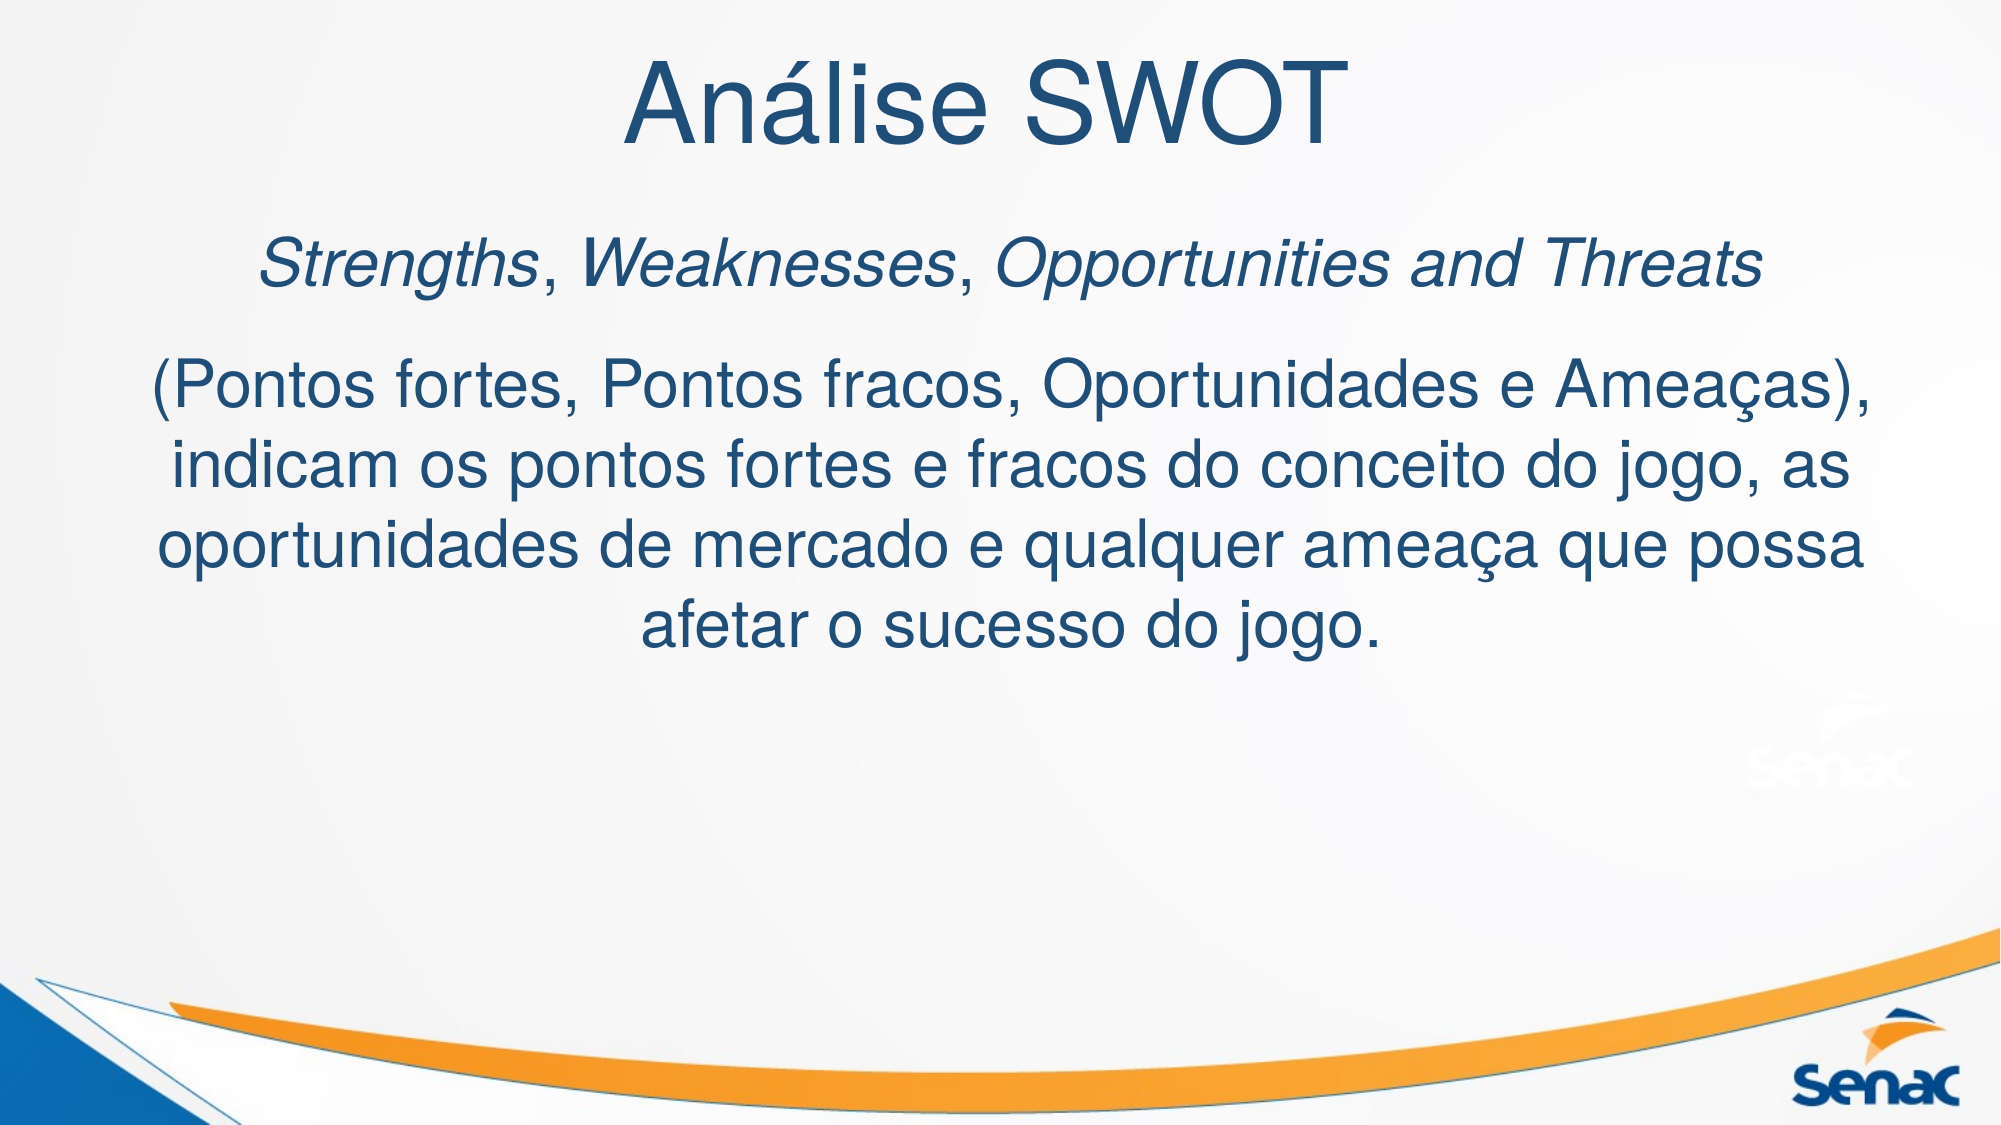

# Análise SWOT
Strengths, Weaknesses, Opportunities and Threats
(Pontos fortes, Pontos fracos, Oportunidades e Ameaças), indicam os pontos fortes e fracos do conceito do jogo, as oportunidades de mercado e qualquer ameaça que possa afetar o sucesso do jogo.